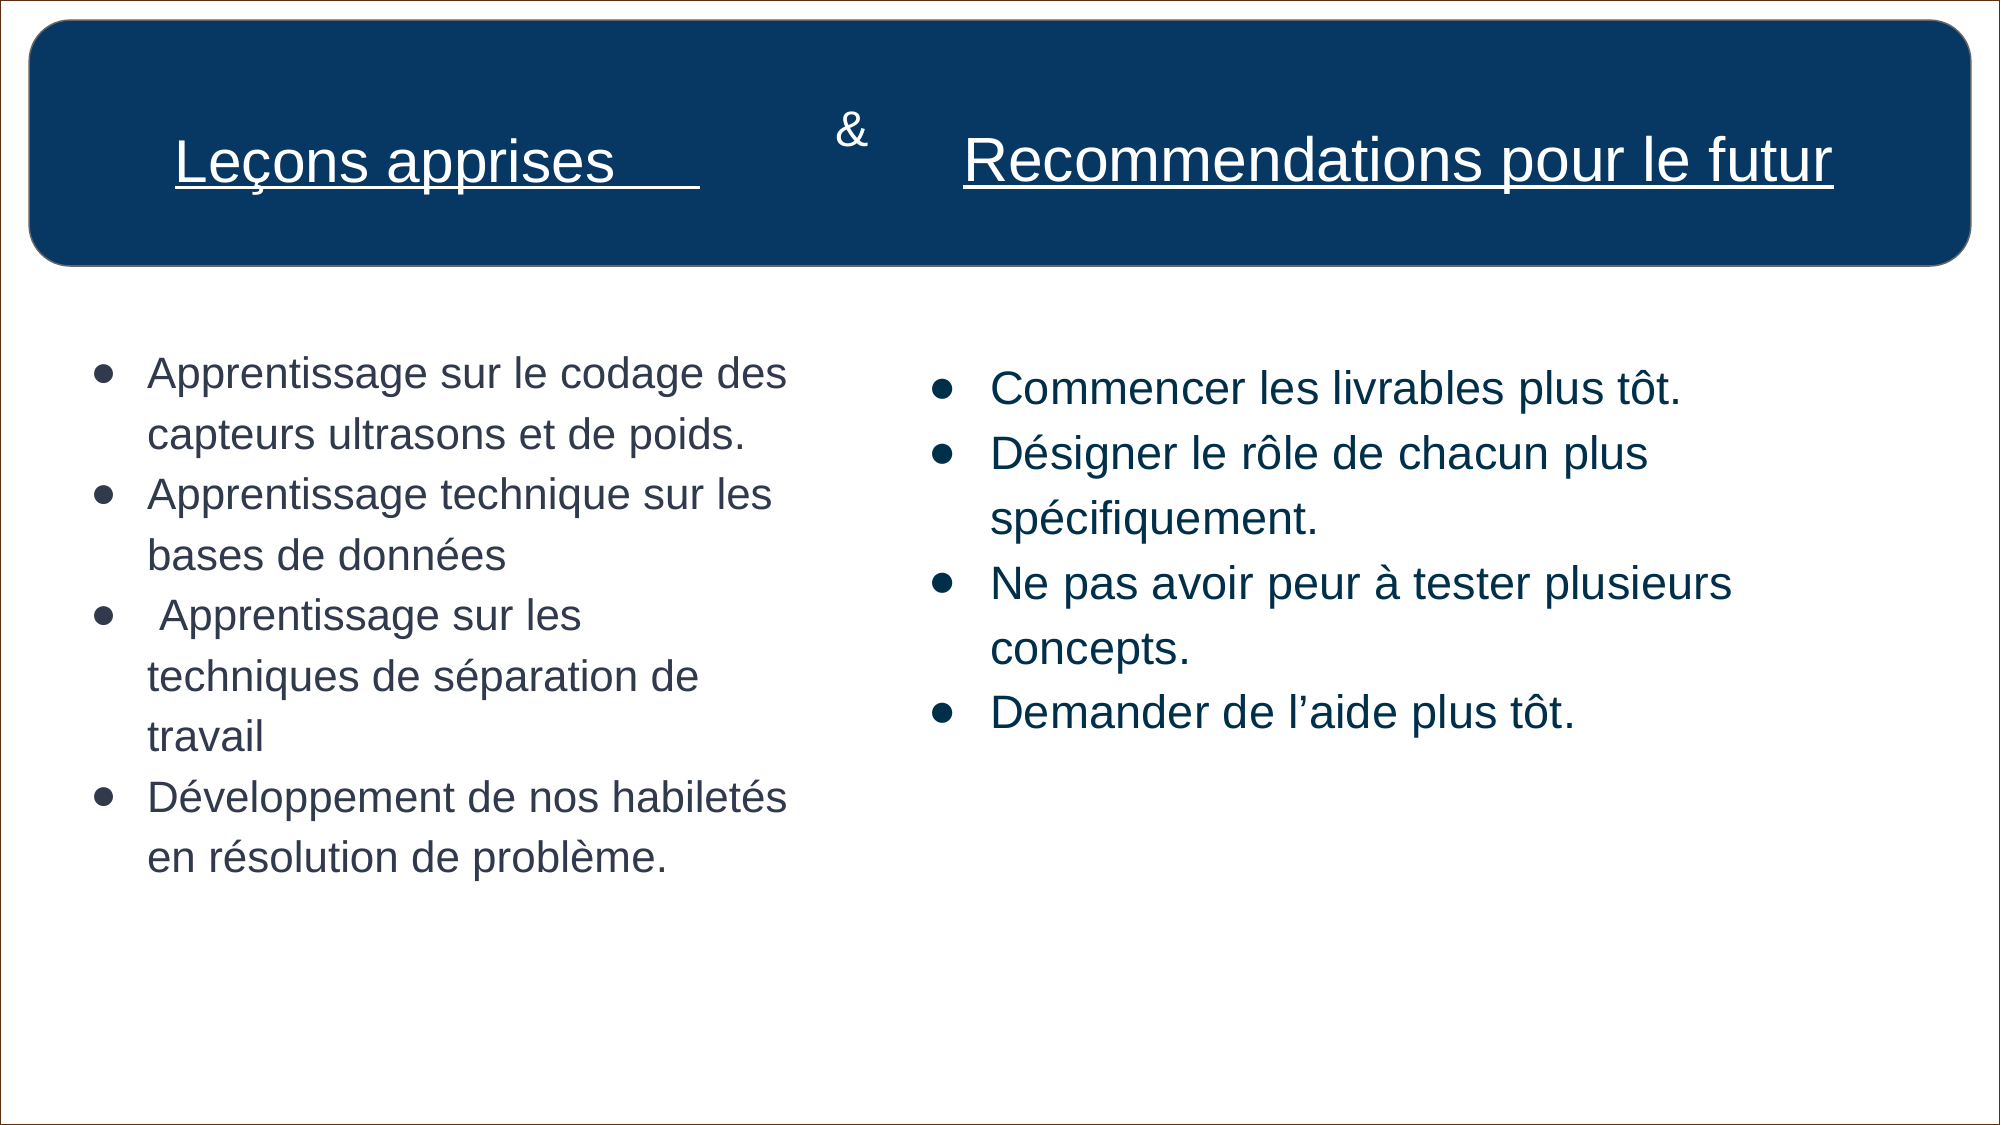

Recommendations pour le futur
Leçons apprises

&
#
Apprentissage sur le codage des capteurs ultrasons et de poids.
Apprentissage technique sur les bases de données
 Apprentissage sur les techniques de séparation de travail
Développement de nos habiletés en résolution de problème.

Commencer les livrables plus tôt.
Désigner le rôle de chacun plus spécifiquement.
Ne pas avoir peur à tester plusieurs concepts.
Demander de l’aide plus tôt.